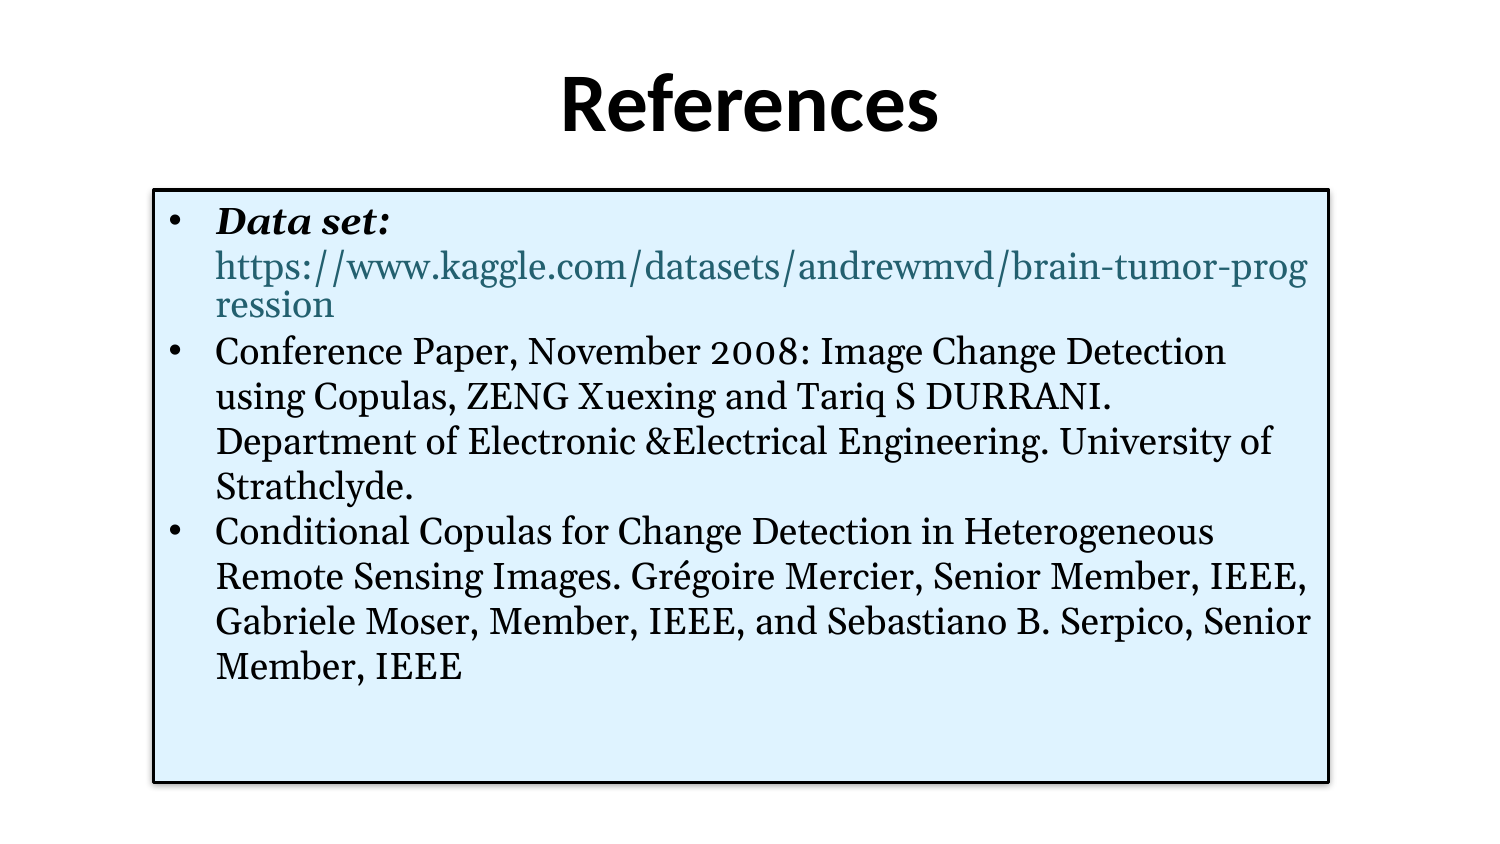

# References

Data set: https://www.kaggle.com/datasets/andrewmvd/brain-tumor-progression
Conference Paper, November 2008: Image Change Detection using Copulas, ZENG Xuexing and Tariq S DURRANI. Department of Electronic &Electrical Engineering. University of Strathclyde.
Conditional Copulas for Change Detection in Heterogeneous Remote Sensing Images. Grégoire Mercier, Senior Member, IEEE, Gabriele Moser, Member, IEEE, and Sebastiano B. Serpico, Senior Member, IEEE